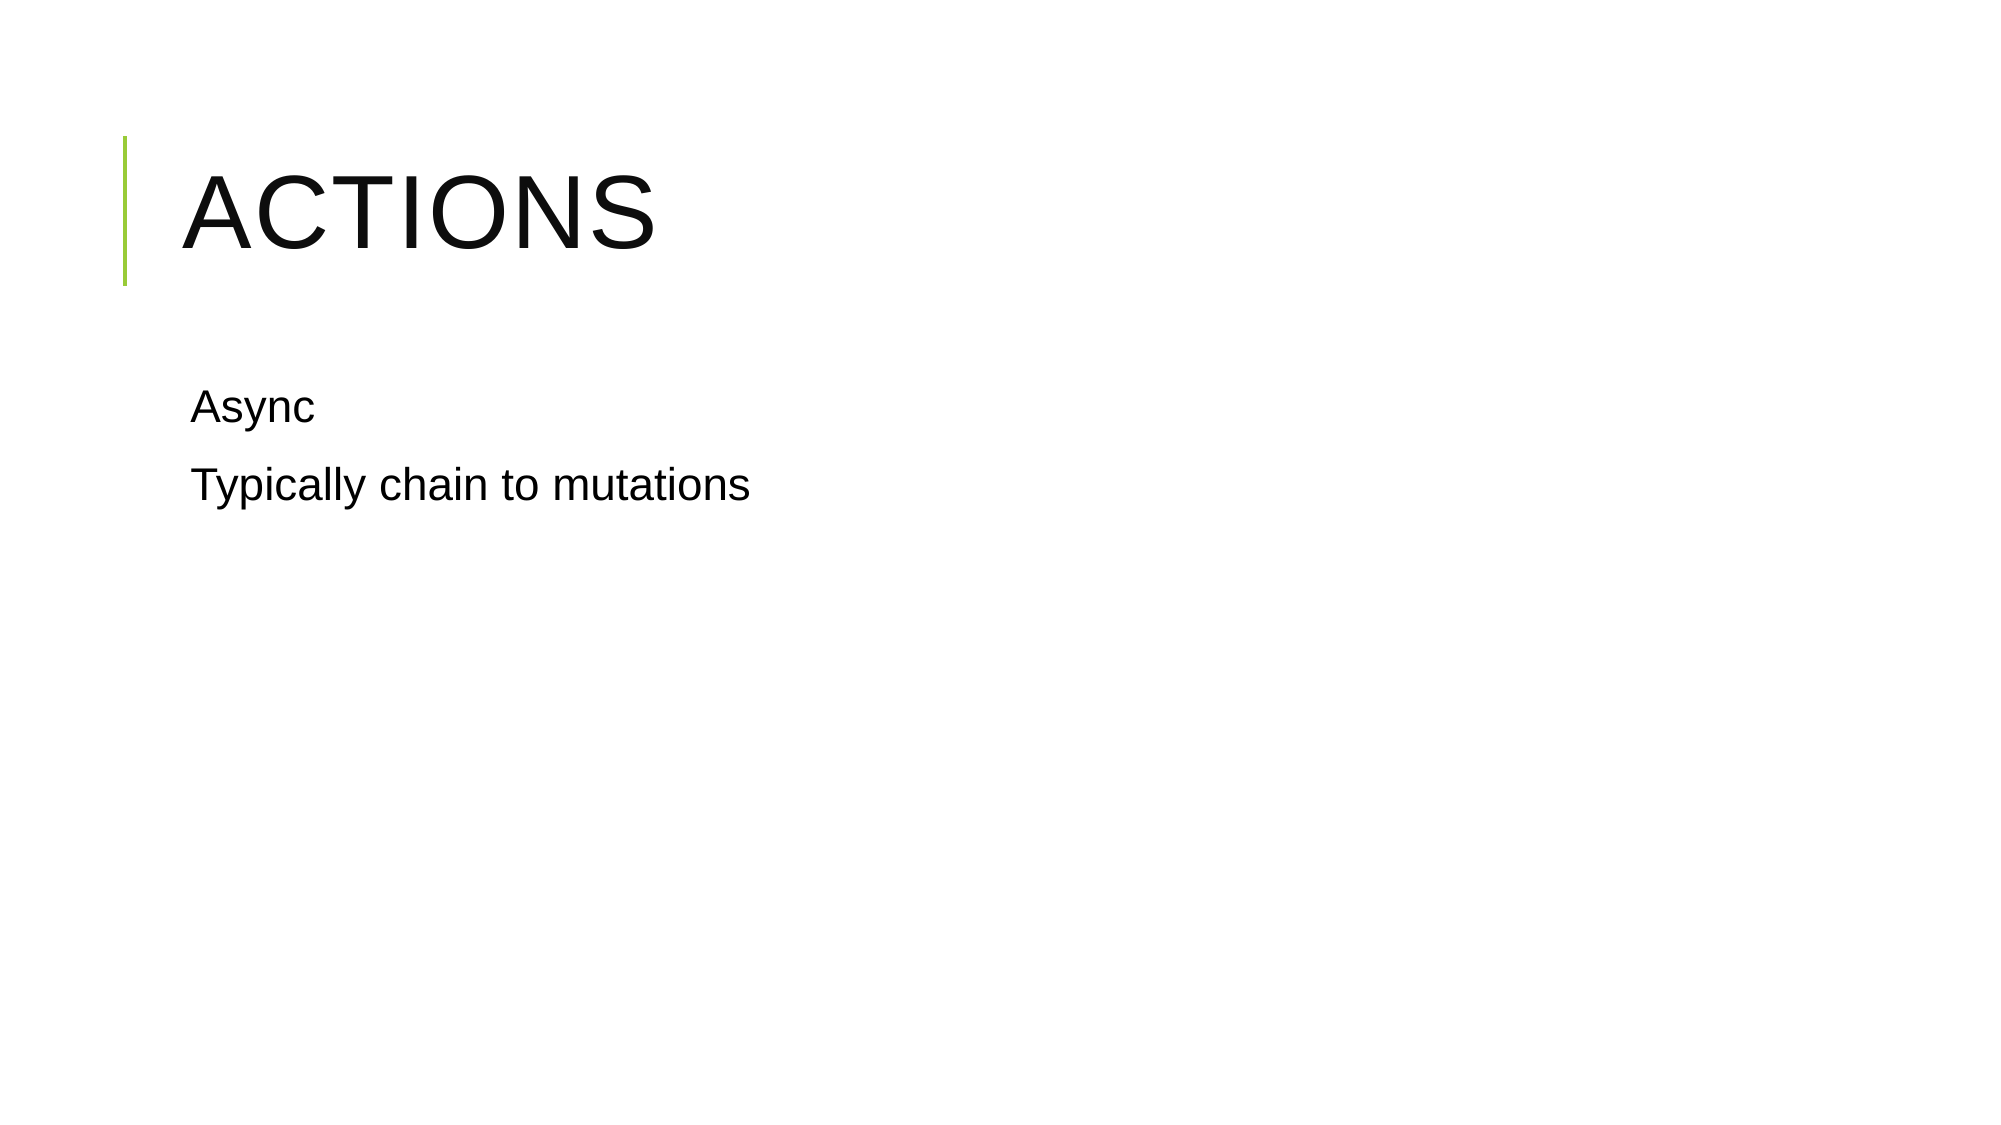

# Actions
Async
Typically chain to mutations